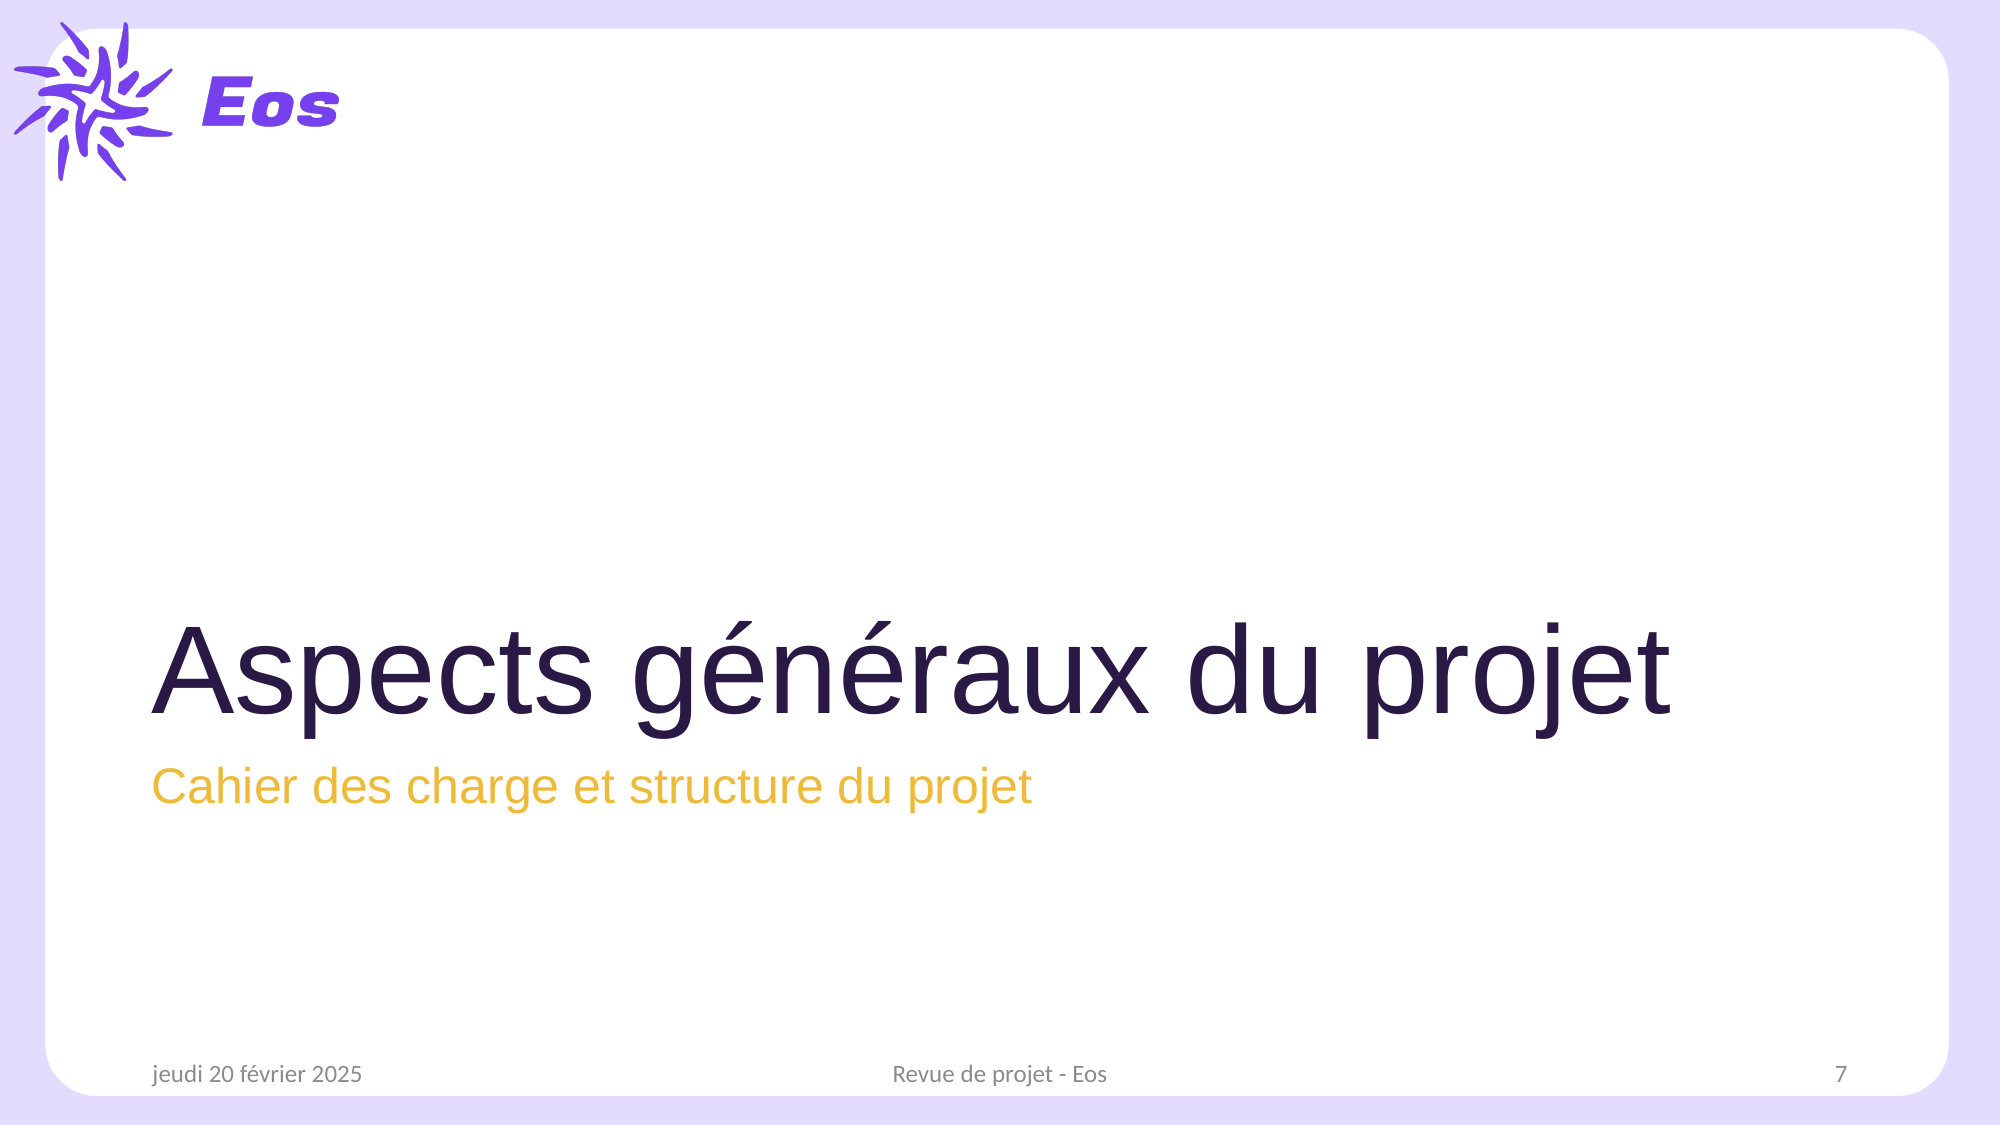

# Aspects généraux du projet
Cahier des charge et structure du projet
jeudi 20 février 2025
Revue de projet - Eos
7